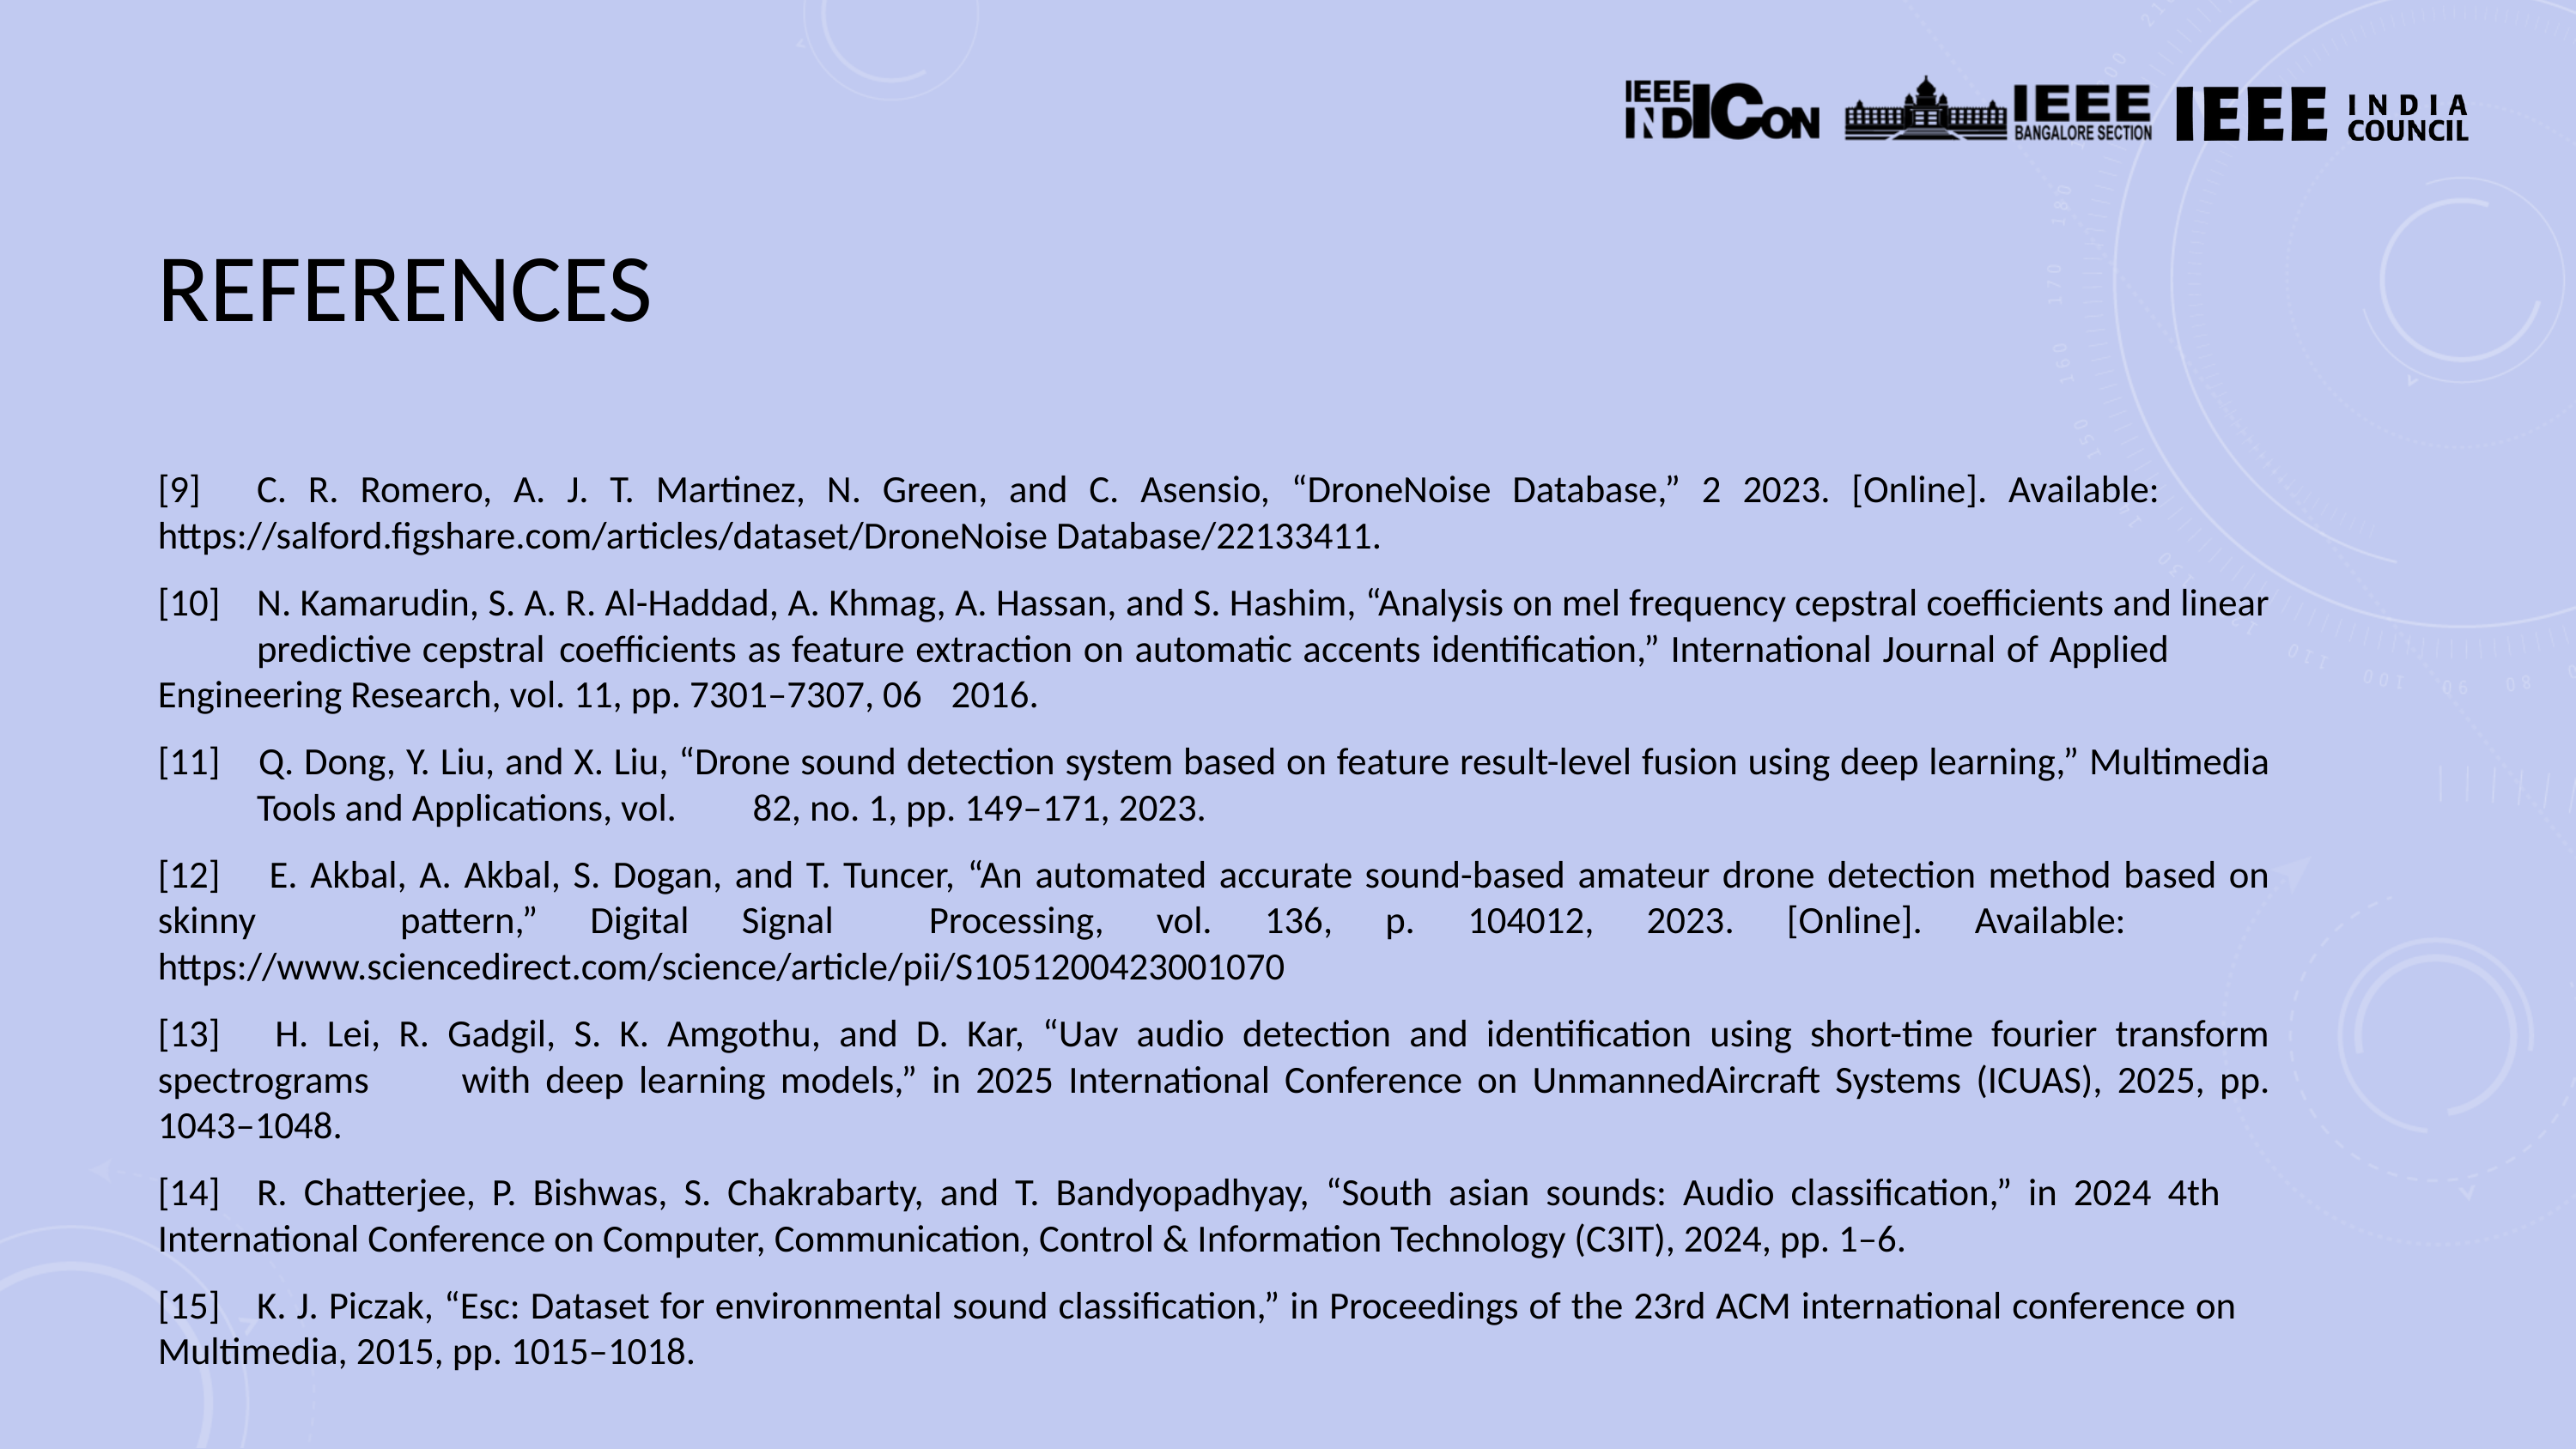

# References
[9]	C. R. Romero, A. J. T. Martinez, N. Green, and C. Asensio, “DroneNoise Database,” 2 2023. [Online]. Available: 	https://salford.figshare.com/articles/dataset/DroneNoise Database/22133411.
[10]	N. Kamarudin, S. A. R. Al-Haddad, A. Khmag, A. Hassan, and S. Hashim, “Analysis on mel frequency cepstral coefficients and linear 	predictive cepstral 	coefficients as feature extraction on automatic accents identification,” International Journal of Applied 	Engineering Research, vol. 11, pp. 7301–7307, 06 	2016.
[11] 	Q. Dong, Y. Liu, and X. Liu, “Drone sound detection system based on feature result-level fusion using deep learning,” Multimedia 	Tools and Applications, vol. 	82, no. 1, pp. 149–171, 2023.
[12]	 E. Akbal, A. Akbal, S. Dogan, and T. Tuncer, “An automated accurate sound-based amateur drone detection method based on skinny 	pattern,” Digital Signal 	Processing, vol. 136, p. 104012, 2023. [Online]. Available: 	https://www.sciencedirect.com/science/article/pii/S1051200423001070
[13]	 H. Lei, R. Gadgil, S. K. Amgothu, and D. Kar, “Uav audio detection and identification using short-time fourier transform spectrograms 	with deep learning models,” in 2025 International Conference on UnmannedAircraft Systems (ICUAS), 2025, pp. 1043–1048.
[14]	R. Chatterjee, P. Bishwas, S. Chakrabarty, and T. Bandyopadhyay, “South asian sounds: Audio classification,” in 2024 4th 	International Conference on Computer, Communication, Control & Information Technology (C3IT), 2024, pp. 1–6.
[15]	K. J. Piczak, “Esc: Dataset for environmental sound classification,” in Proceedings of the 23rd ACM international conference on 	Multimedia, 2015, pp. 1015–1018.